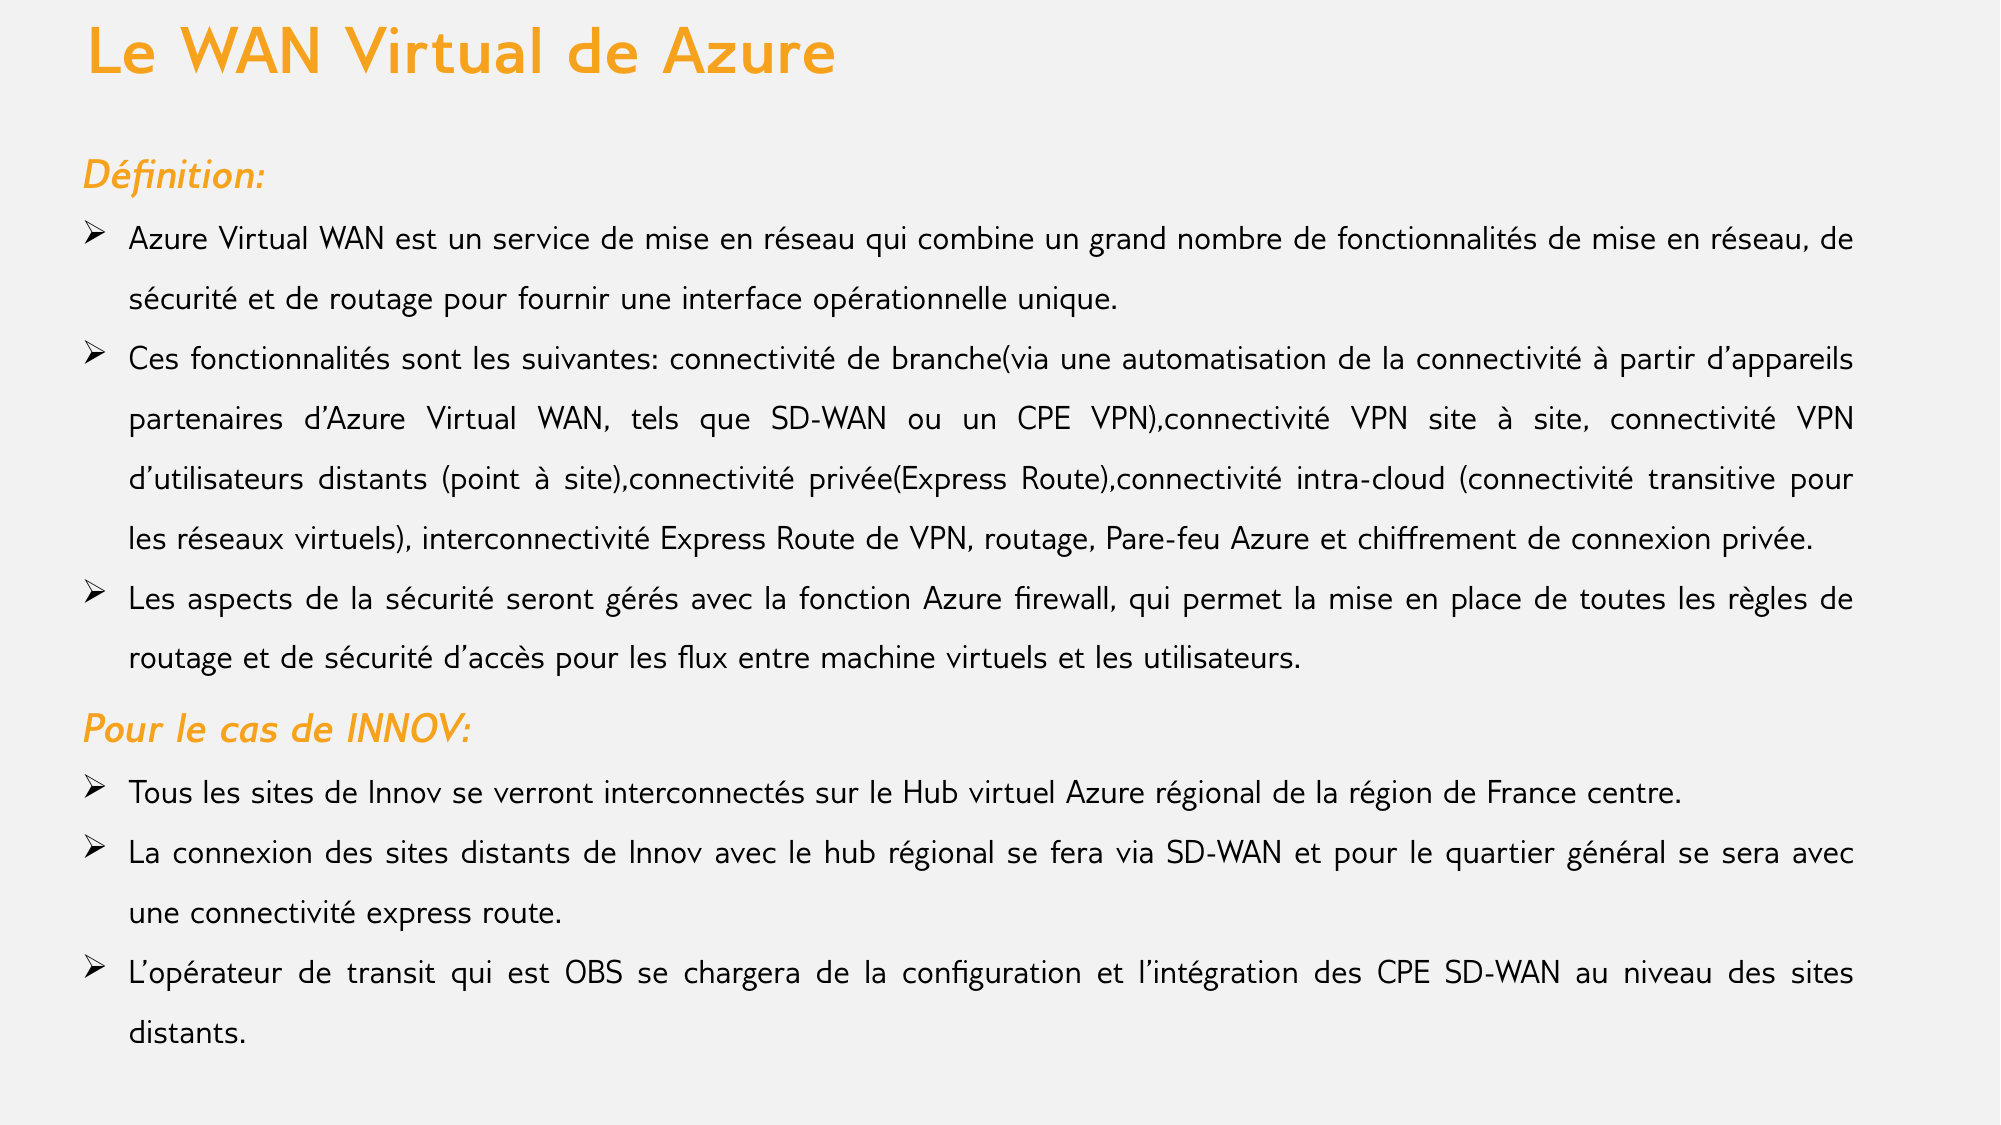

Le WAN Virtual de Azure
Définition:
Azure Virtual WAN est un service de mise en réseau qui combine un grand nombre de fonctionnalités de mise en réseau, de sécurité et de routage pour fournir une interface opérationnelle unique.
Ces fonctionnalités sont les suivantes: connectivité de branche(via une automatisation de la connectivité à partir d’appareils partenaires d’Azure Virtual WAN, tels que SD-WAN ou un CPE VPN),connectivité VPN site à site, connectivité VPN d’utilisateurs distants (point à site),connectivité privée(Express Route),connectivité intra-cloud (connectivité transitive pour les réseaux virtuels), interconnectivité Express Route de VPN, routage, Pare-feu Azure et chiffrement de connexion privée.
Les aspects de la sécurité seront gérés avec la fonction Azure firewall, qui permet la mise en place de toutes les règles de routage et de sécurité d’accès pour les flux entre machine virtuels et les utilisateurs.
Pour le cas de INNOV:
Tous les sites de Innov se verront interconnectés sur le Hub virtuel Azure régional de la région de France centre.
La connexion des sites distants de Innov avec le hub régional se fera via SD-WAN et pour le quartier général se sera avec une connectivité express route.
L’opérateur de transit qui est OBS se chargera de la configuration et l’intégration des CPE SD-WAN au niveau des sites distants.